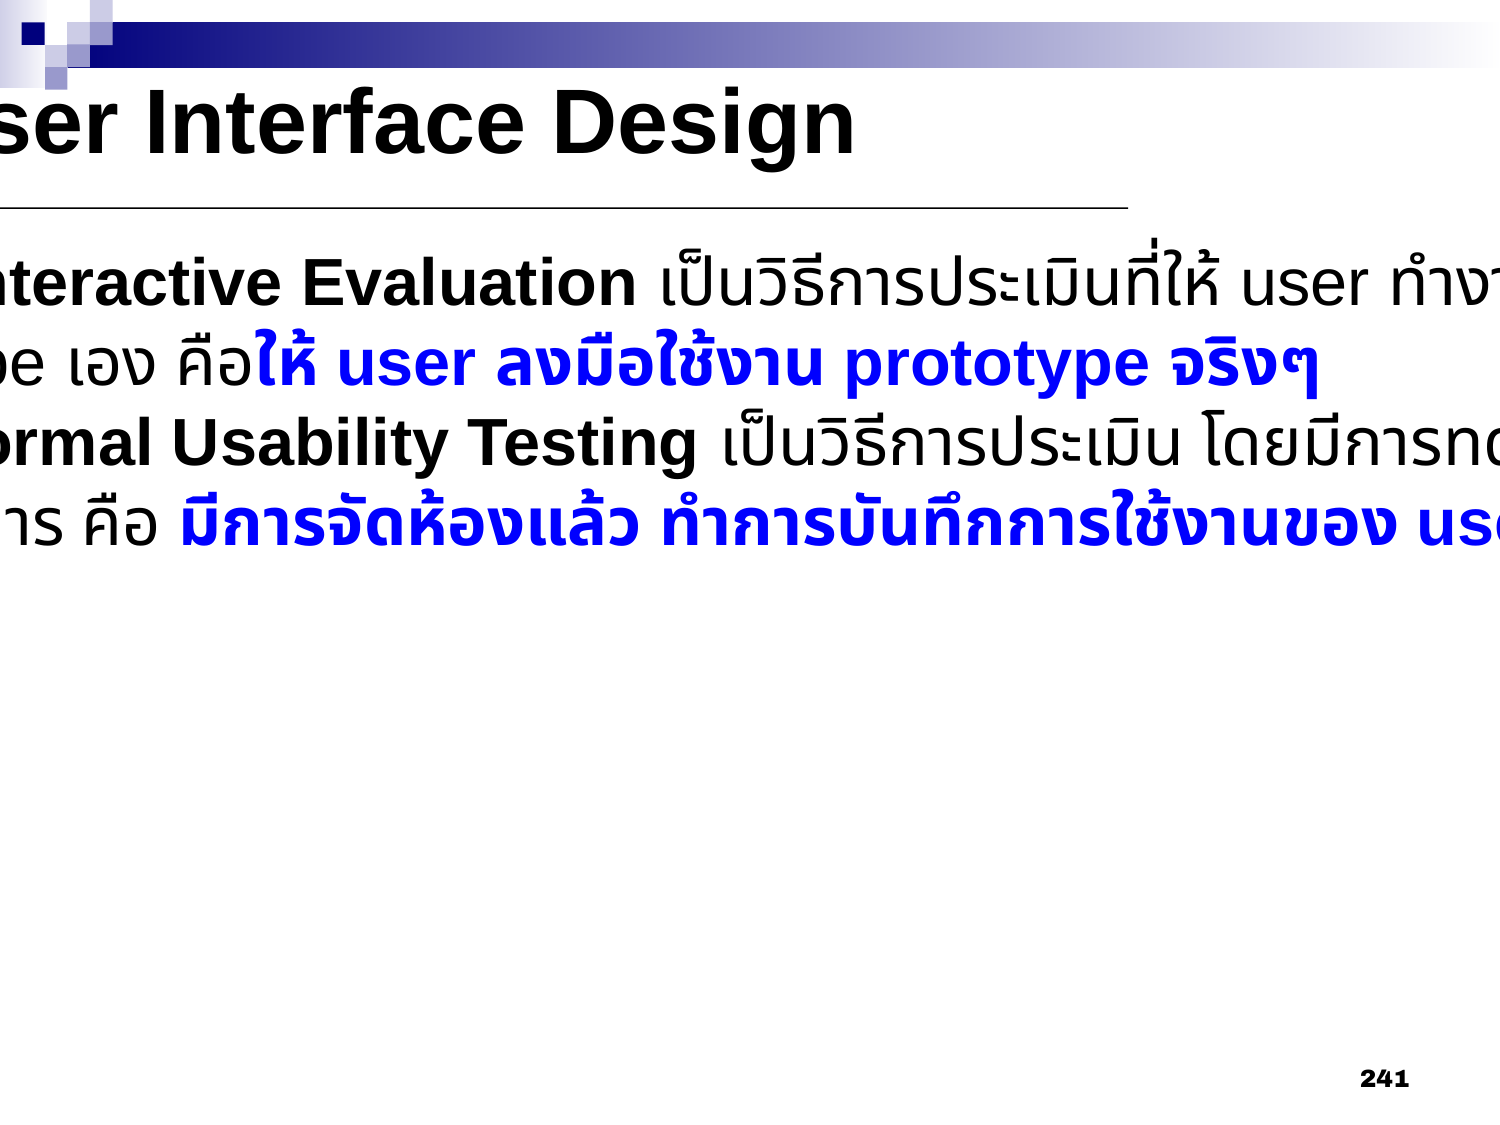

User Interface Design

      3) Interactive Evaluation เป็นวิธีการประเมินที่ให้ user ทำงานกับ
Prototype เอง คือให้ user ลงมือใช้งาน prototype จริงๆ
     4) Formal Usability Testing เป็นวิธีการประเมิน โดยมีการทดสอบอย่าง
เป็นทางการ คือ มีการจัดห้องแล้ว ทำการบันทึกการใช้งานของ user โดยรวม
241